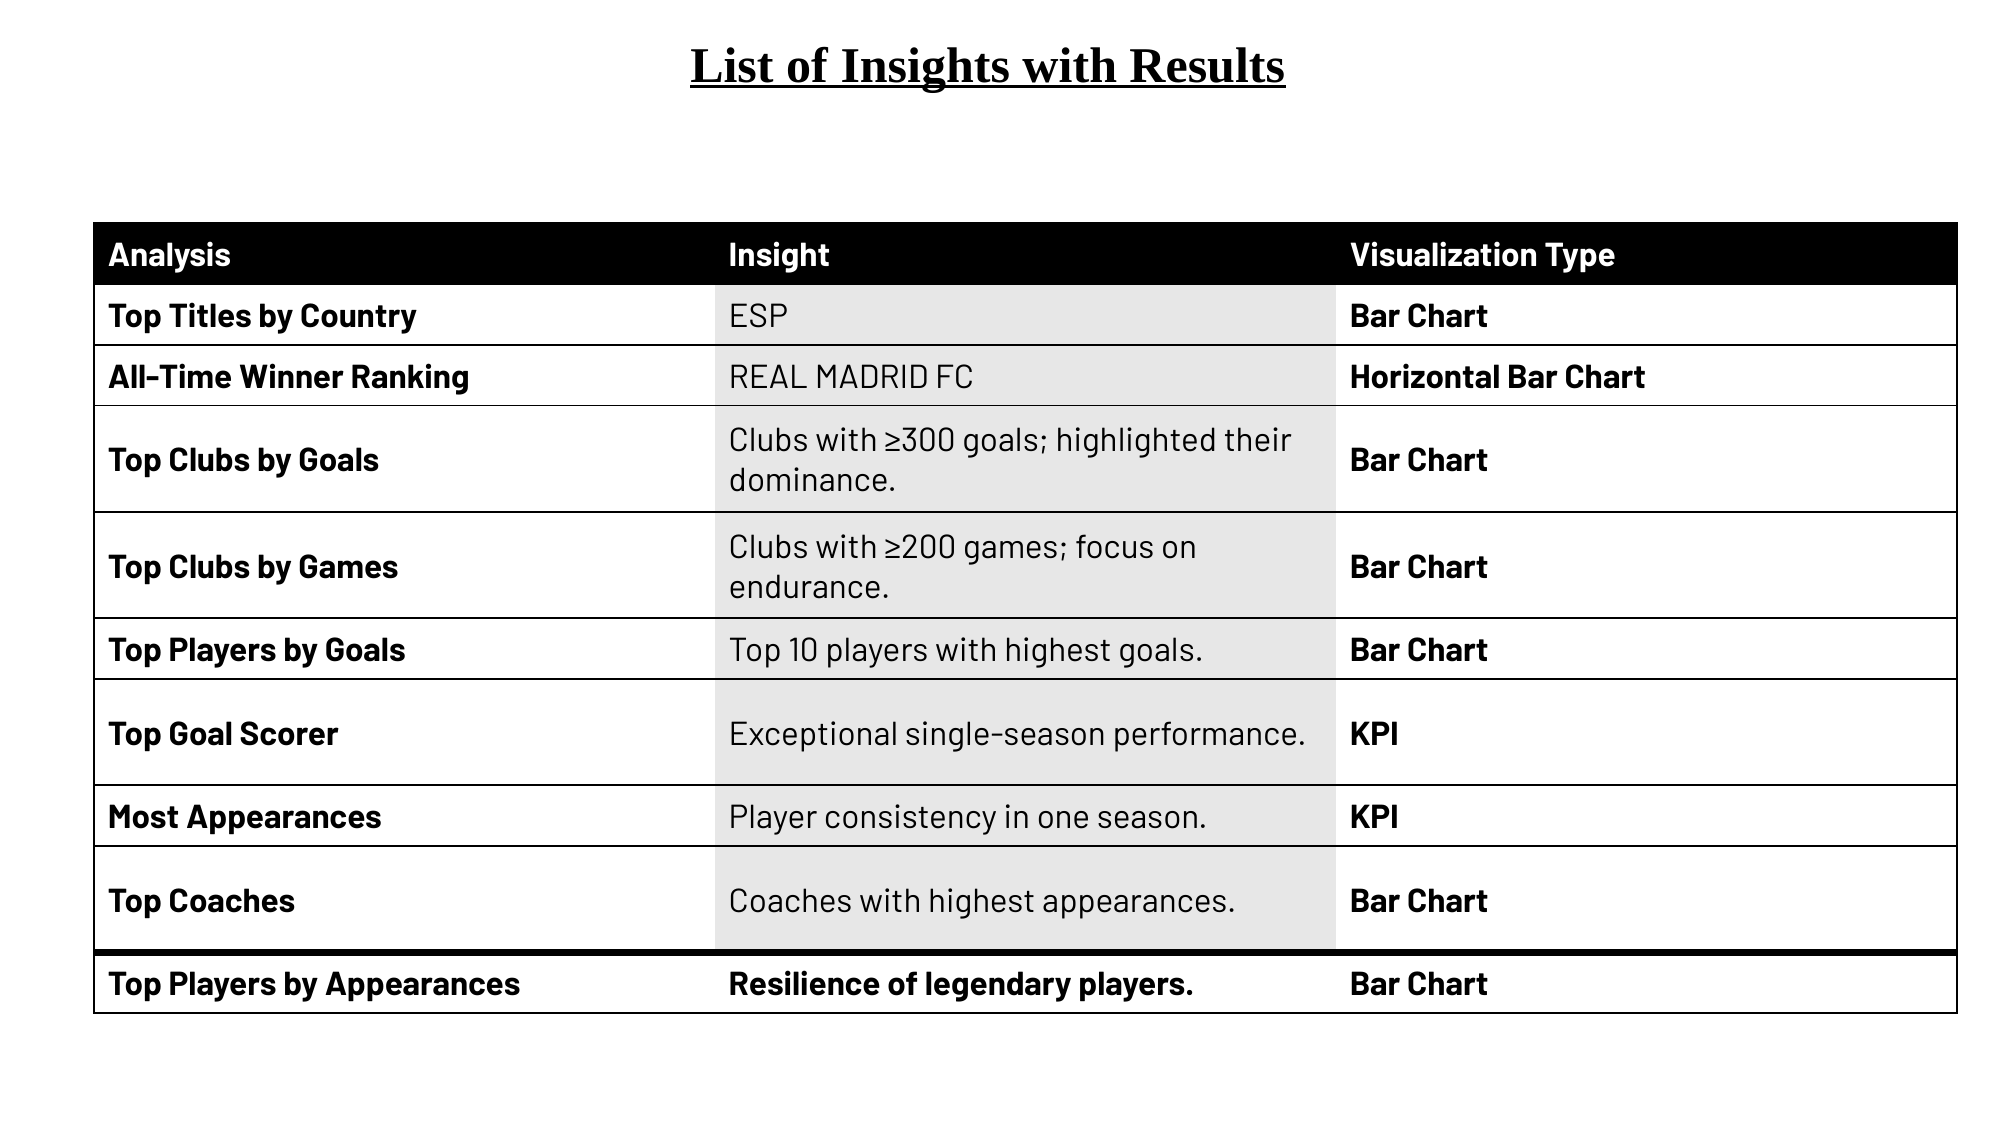

List of Insights with Results

| Analysis | Insight | Visualization Type |
| --- | --- | --- |
| Top Titles by Country | ESP | Bar Chart |
| All-Time Winner Ranking | REAL MADRID FC | Horizontal Bar Chart |
| Top Clubs by Goals | Clubs with ≥300 goals; highlighted their dominance. | Bar Chart |
| Top Clubs by Games | Clubs with ≥200 games; focus on endurance. | Bar Chart |
| Top Players by Goals | Top 10 players with highest goals. | Bar Chart |
| Top Goal Scorer | Exceptional single-season performance. | KPI |
| Most Appearances | Player consistency in one season. | KPI |
| Top Coaches | Coaches with highest appearances. | Bar Chart |
| Top Players by Appearances | Resilience of legendary players. | Bar Chart |